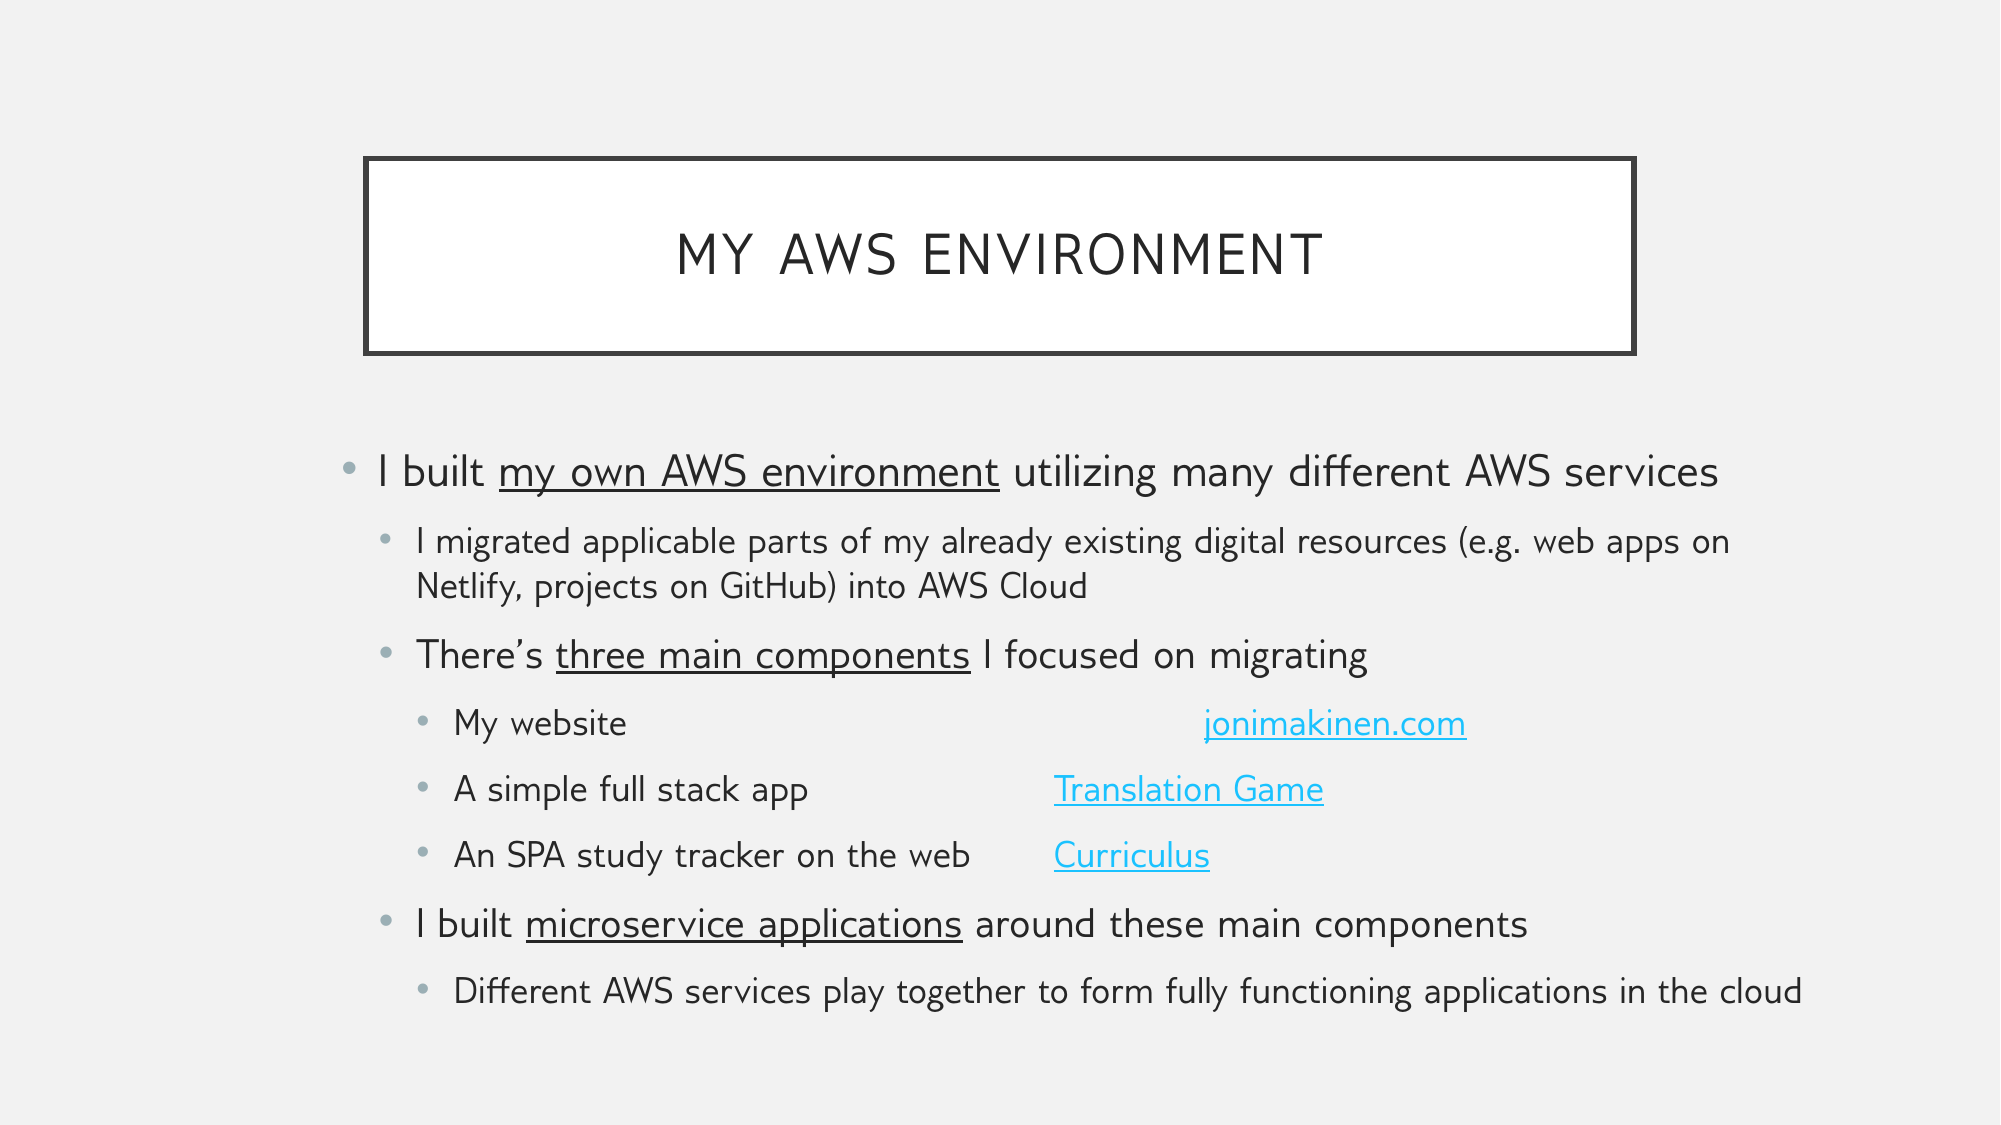

# My AWS environment
I built my own AWS environment utilizing many different AWS services
I migrated applicable parts of my already existing digital resources (e.g. web apps on Netlify, projects on GitHub) into AWS Cloud
There’s three main components I focused on migrating
My website				jonimakinen.com
A simple full stack app		Translation Game
An SPA study tracker on the web	Curriculus
I built microservice applications around these main components
Different AWS services play together to form fully functioning applications in the cloud